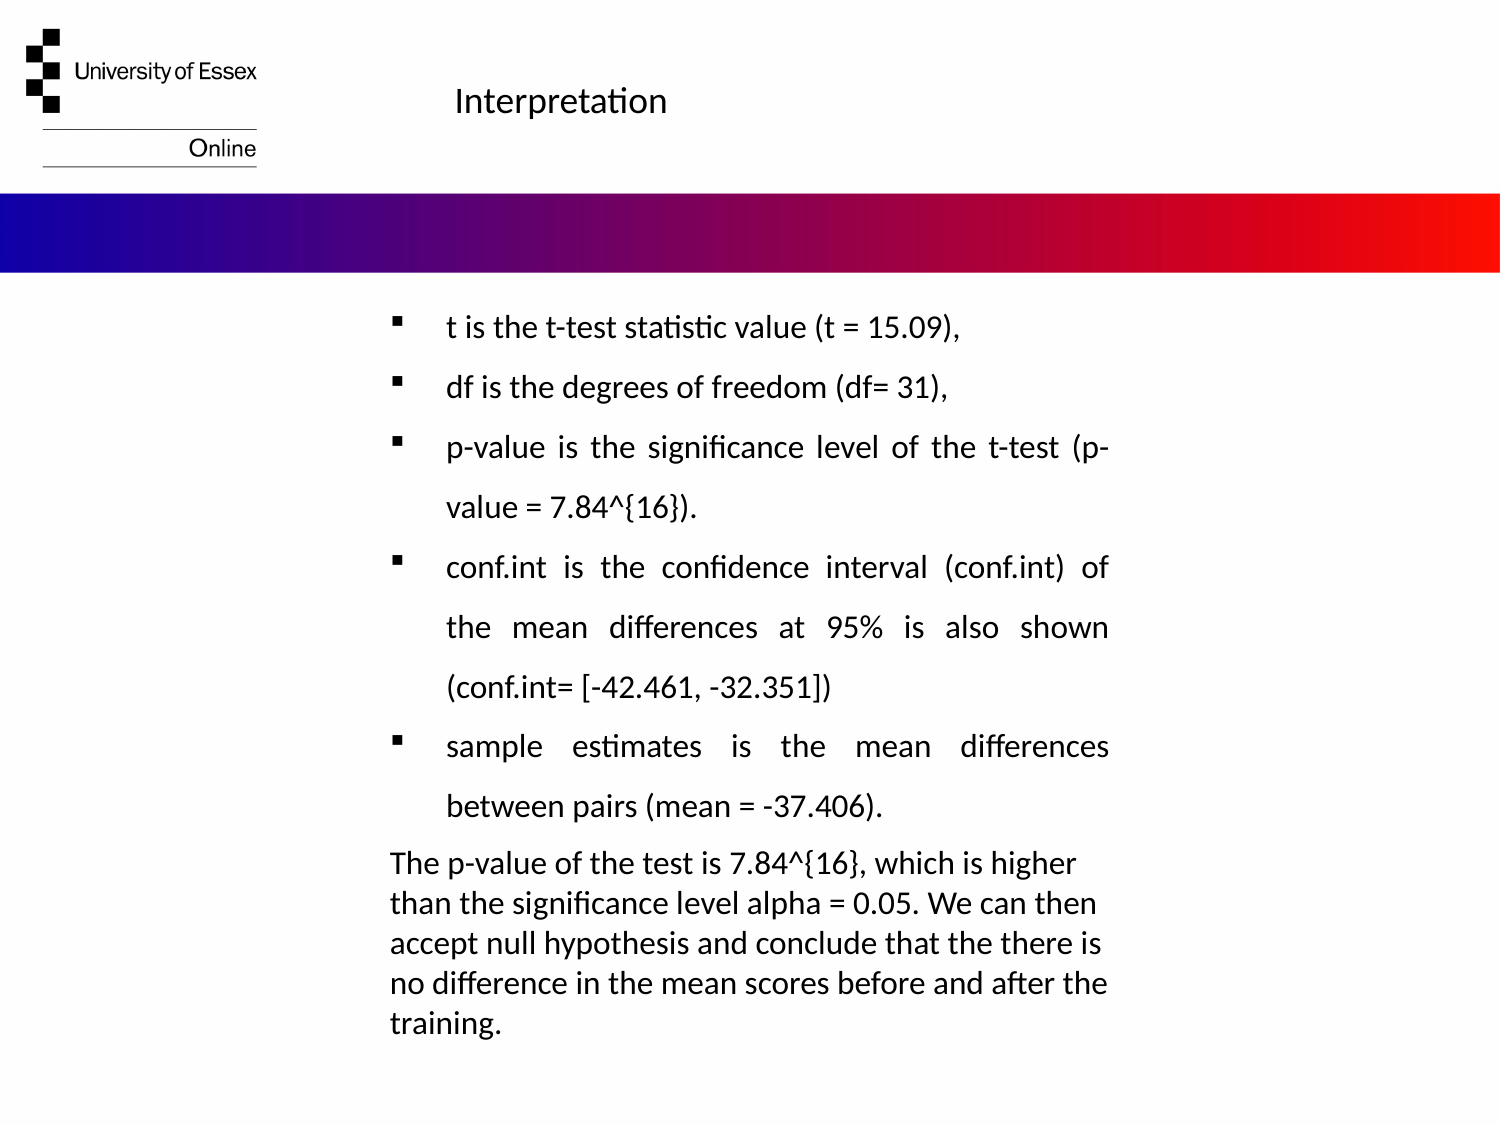

Interpretation
t is the t-test statistic value (t = 15.09),
df is the degrees of freedom (df= 31),
p-value is the significance level of the t-test (p-value = 7.84^{16}).
conf.int is the confidence interval (conf.int) of the mean differences at 95% is also shown (conf.int= [-42.461, -32.351])
sample estimates is the mean differences between pairs (mean = -37.406).
The p-value of the test is 7.84^{16}, which is higher than the significance level alpha = 0.05. We can then accept null hypothesis and conclude that the there is no difference in the mean scores before and after the training.